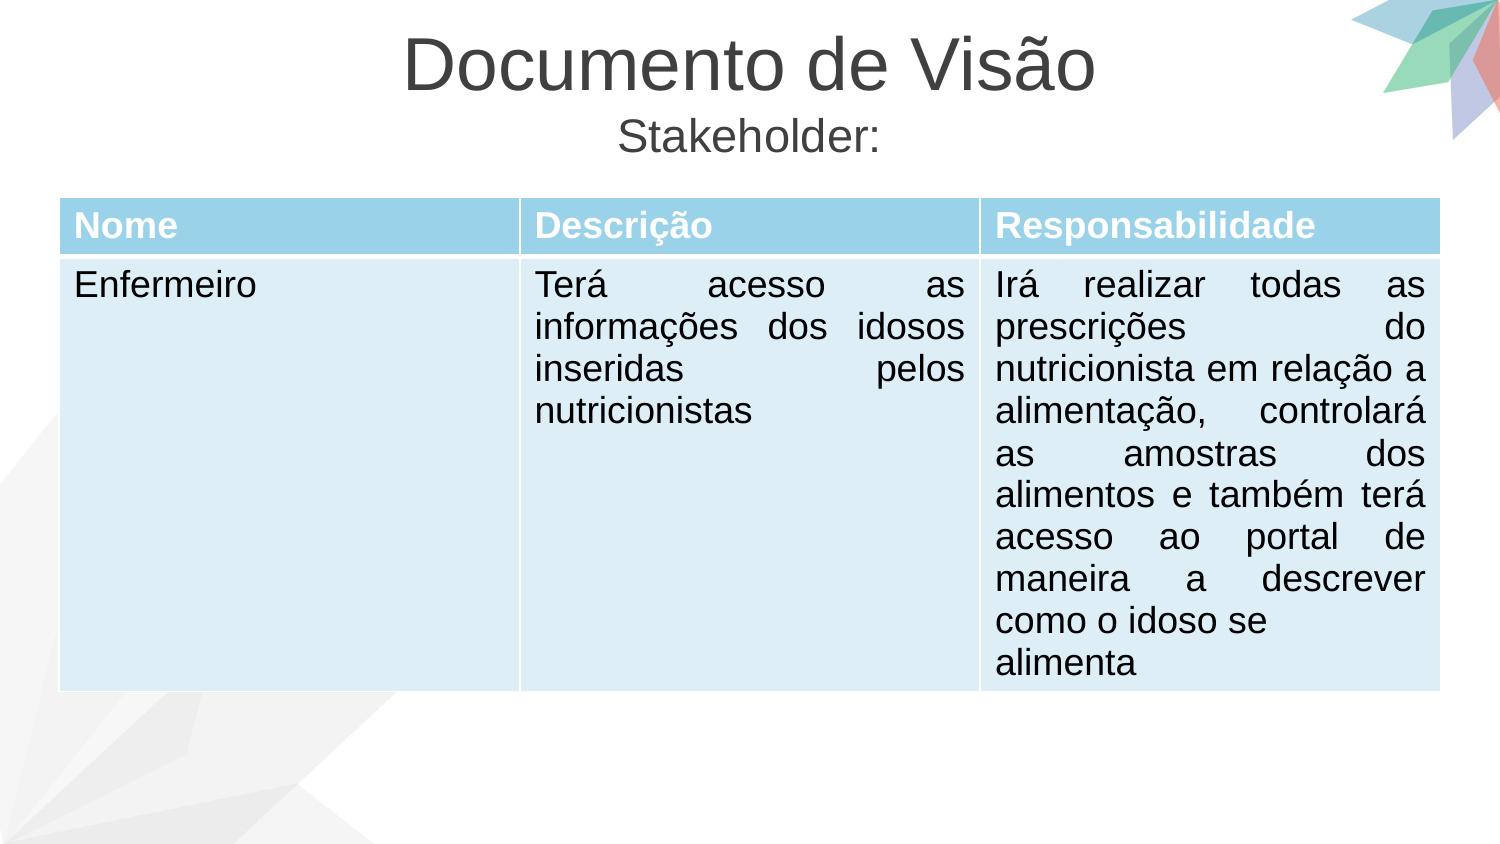

Documento de Visão
Stakeholder:
| Nome | Descrição | Responsabilidade |
| --- | --- | --- |
| Enfermeiro | Terá acesso as informações dos idosos inseridas pelos nutricionistas | Irá realizar todas as prescrições do nutricionista em relação a alimentação, controlará as amostras dos alimentos e também terá acesso ao portal de maneira a descrever como o idoso se alimenta |